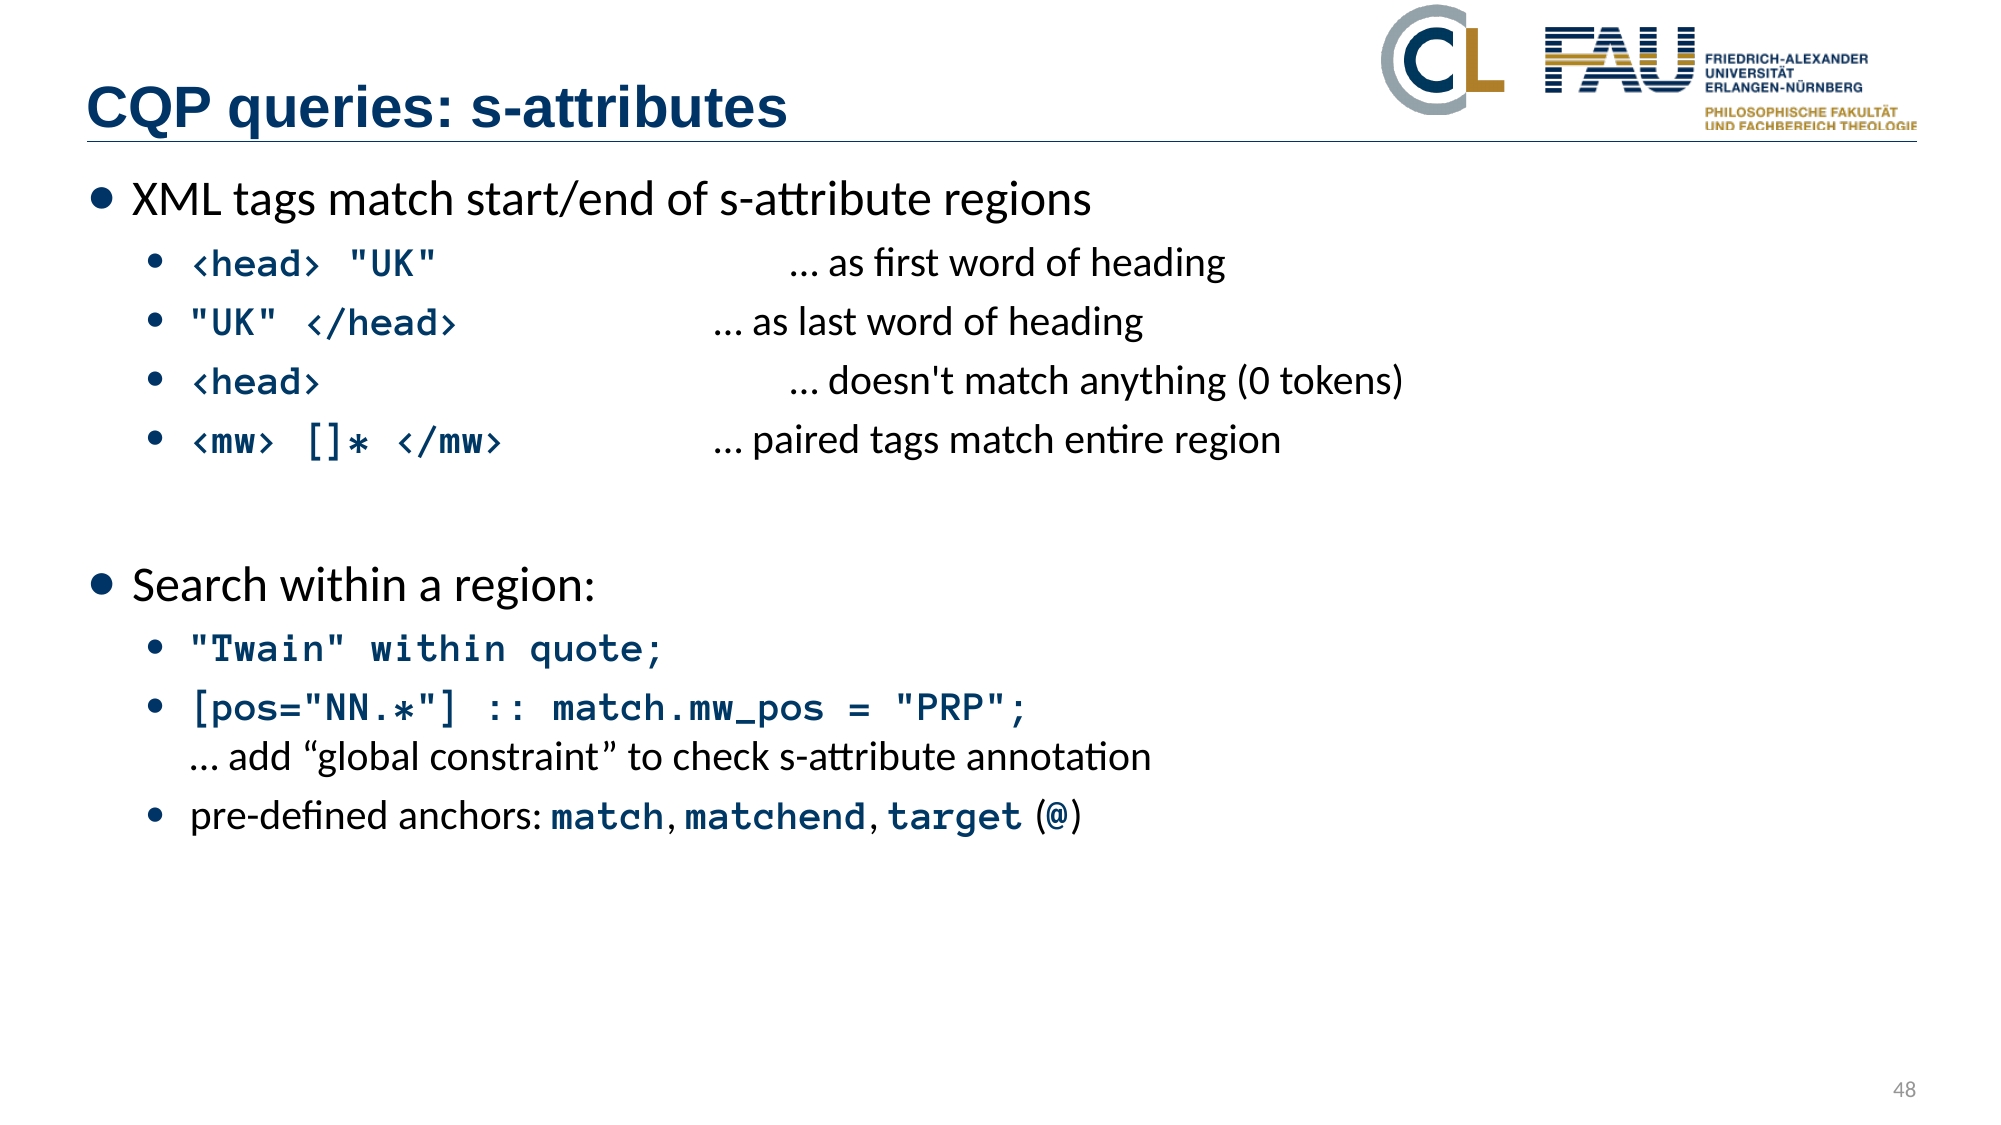

# CQP queries: s-attributes
XML tags match start/end of s-attribute regions
<head> "UK" 		… as first word of heading
"UK" </head>	… as last word of heading
<head> 		… doesn't match anything (0 tokens)
<mw> []* </mw> 	… paired tags match entire region

Search within a region:
"Twain" within quote;
[pos="NN.*"] :: match.mw_pos = "PRP";
… add “global constraint” to check s-attribute annotation
pre-defined anchors: match, matchend, target (@)

48